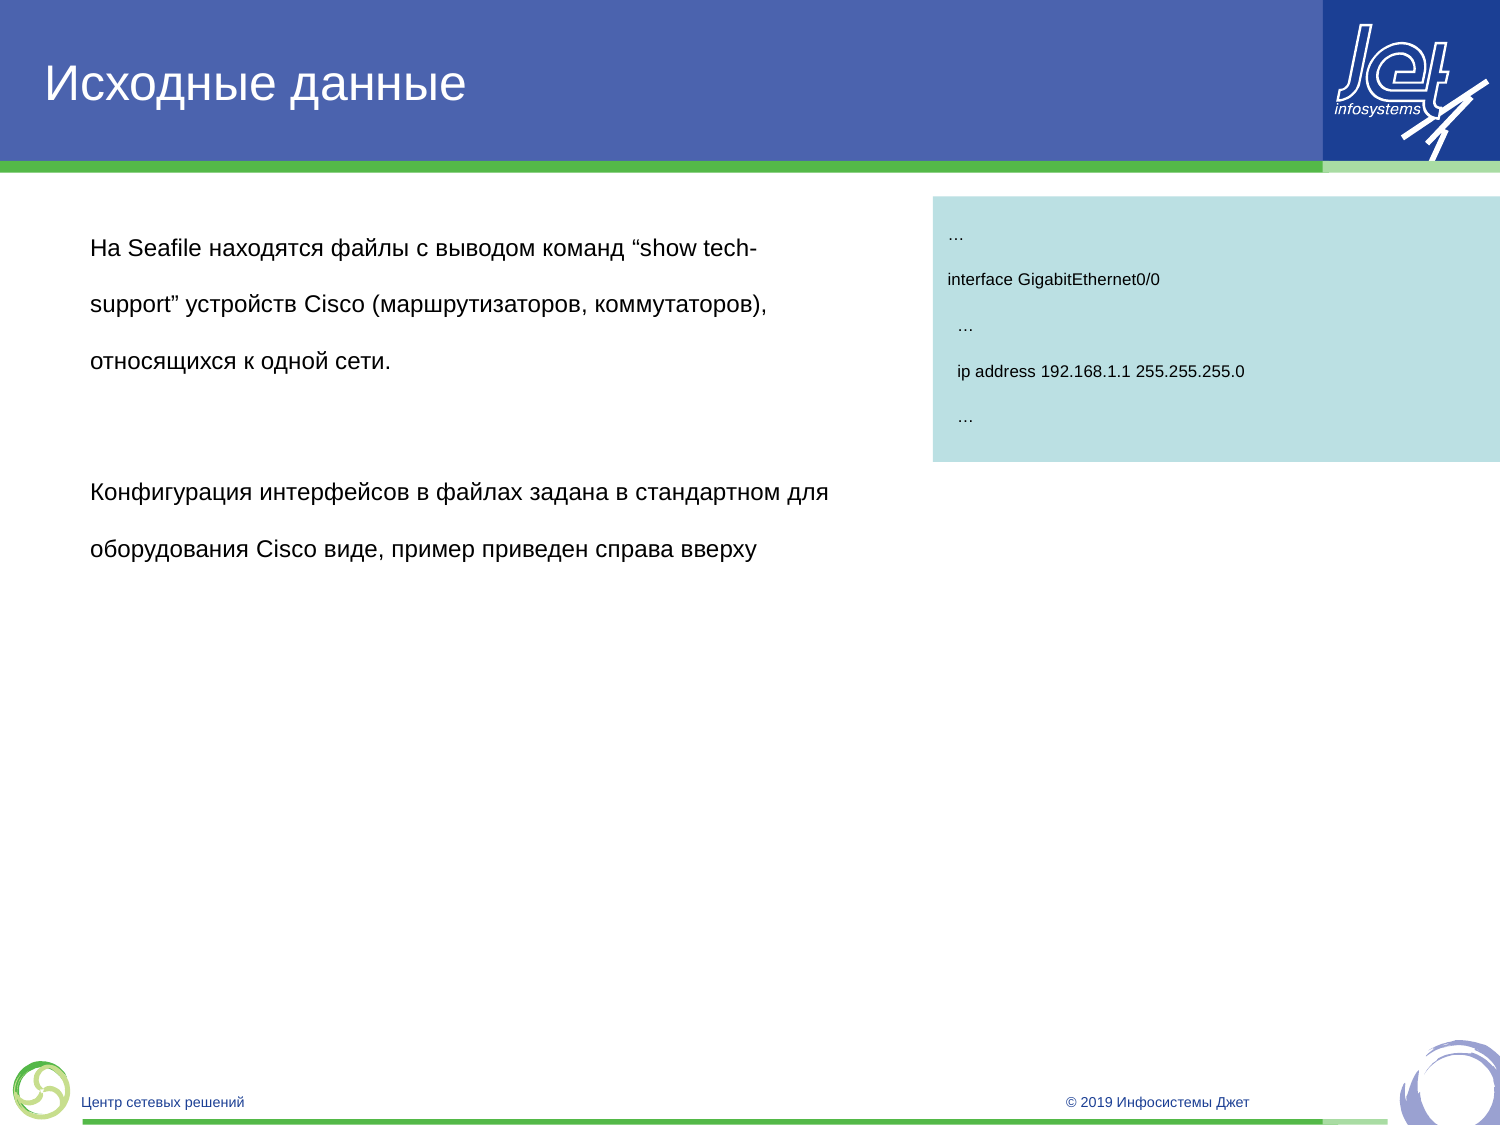

# Исходные данные
На Seafile находятся файлы с выводом команд “show tech-support” устройств Cisco (маршрутизаторов, коммутаторов), относящихся к одной сети.

Конфигурация интерфейсов в файлах задана в стандартном для оборудования Cisco виде, пример приведен справа вверху

…
interface GigabitEthernet0/0
  …
  ip address 192.168.1.1 255.255.255.0
  …